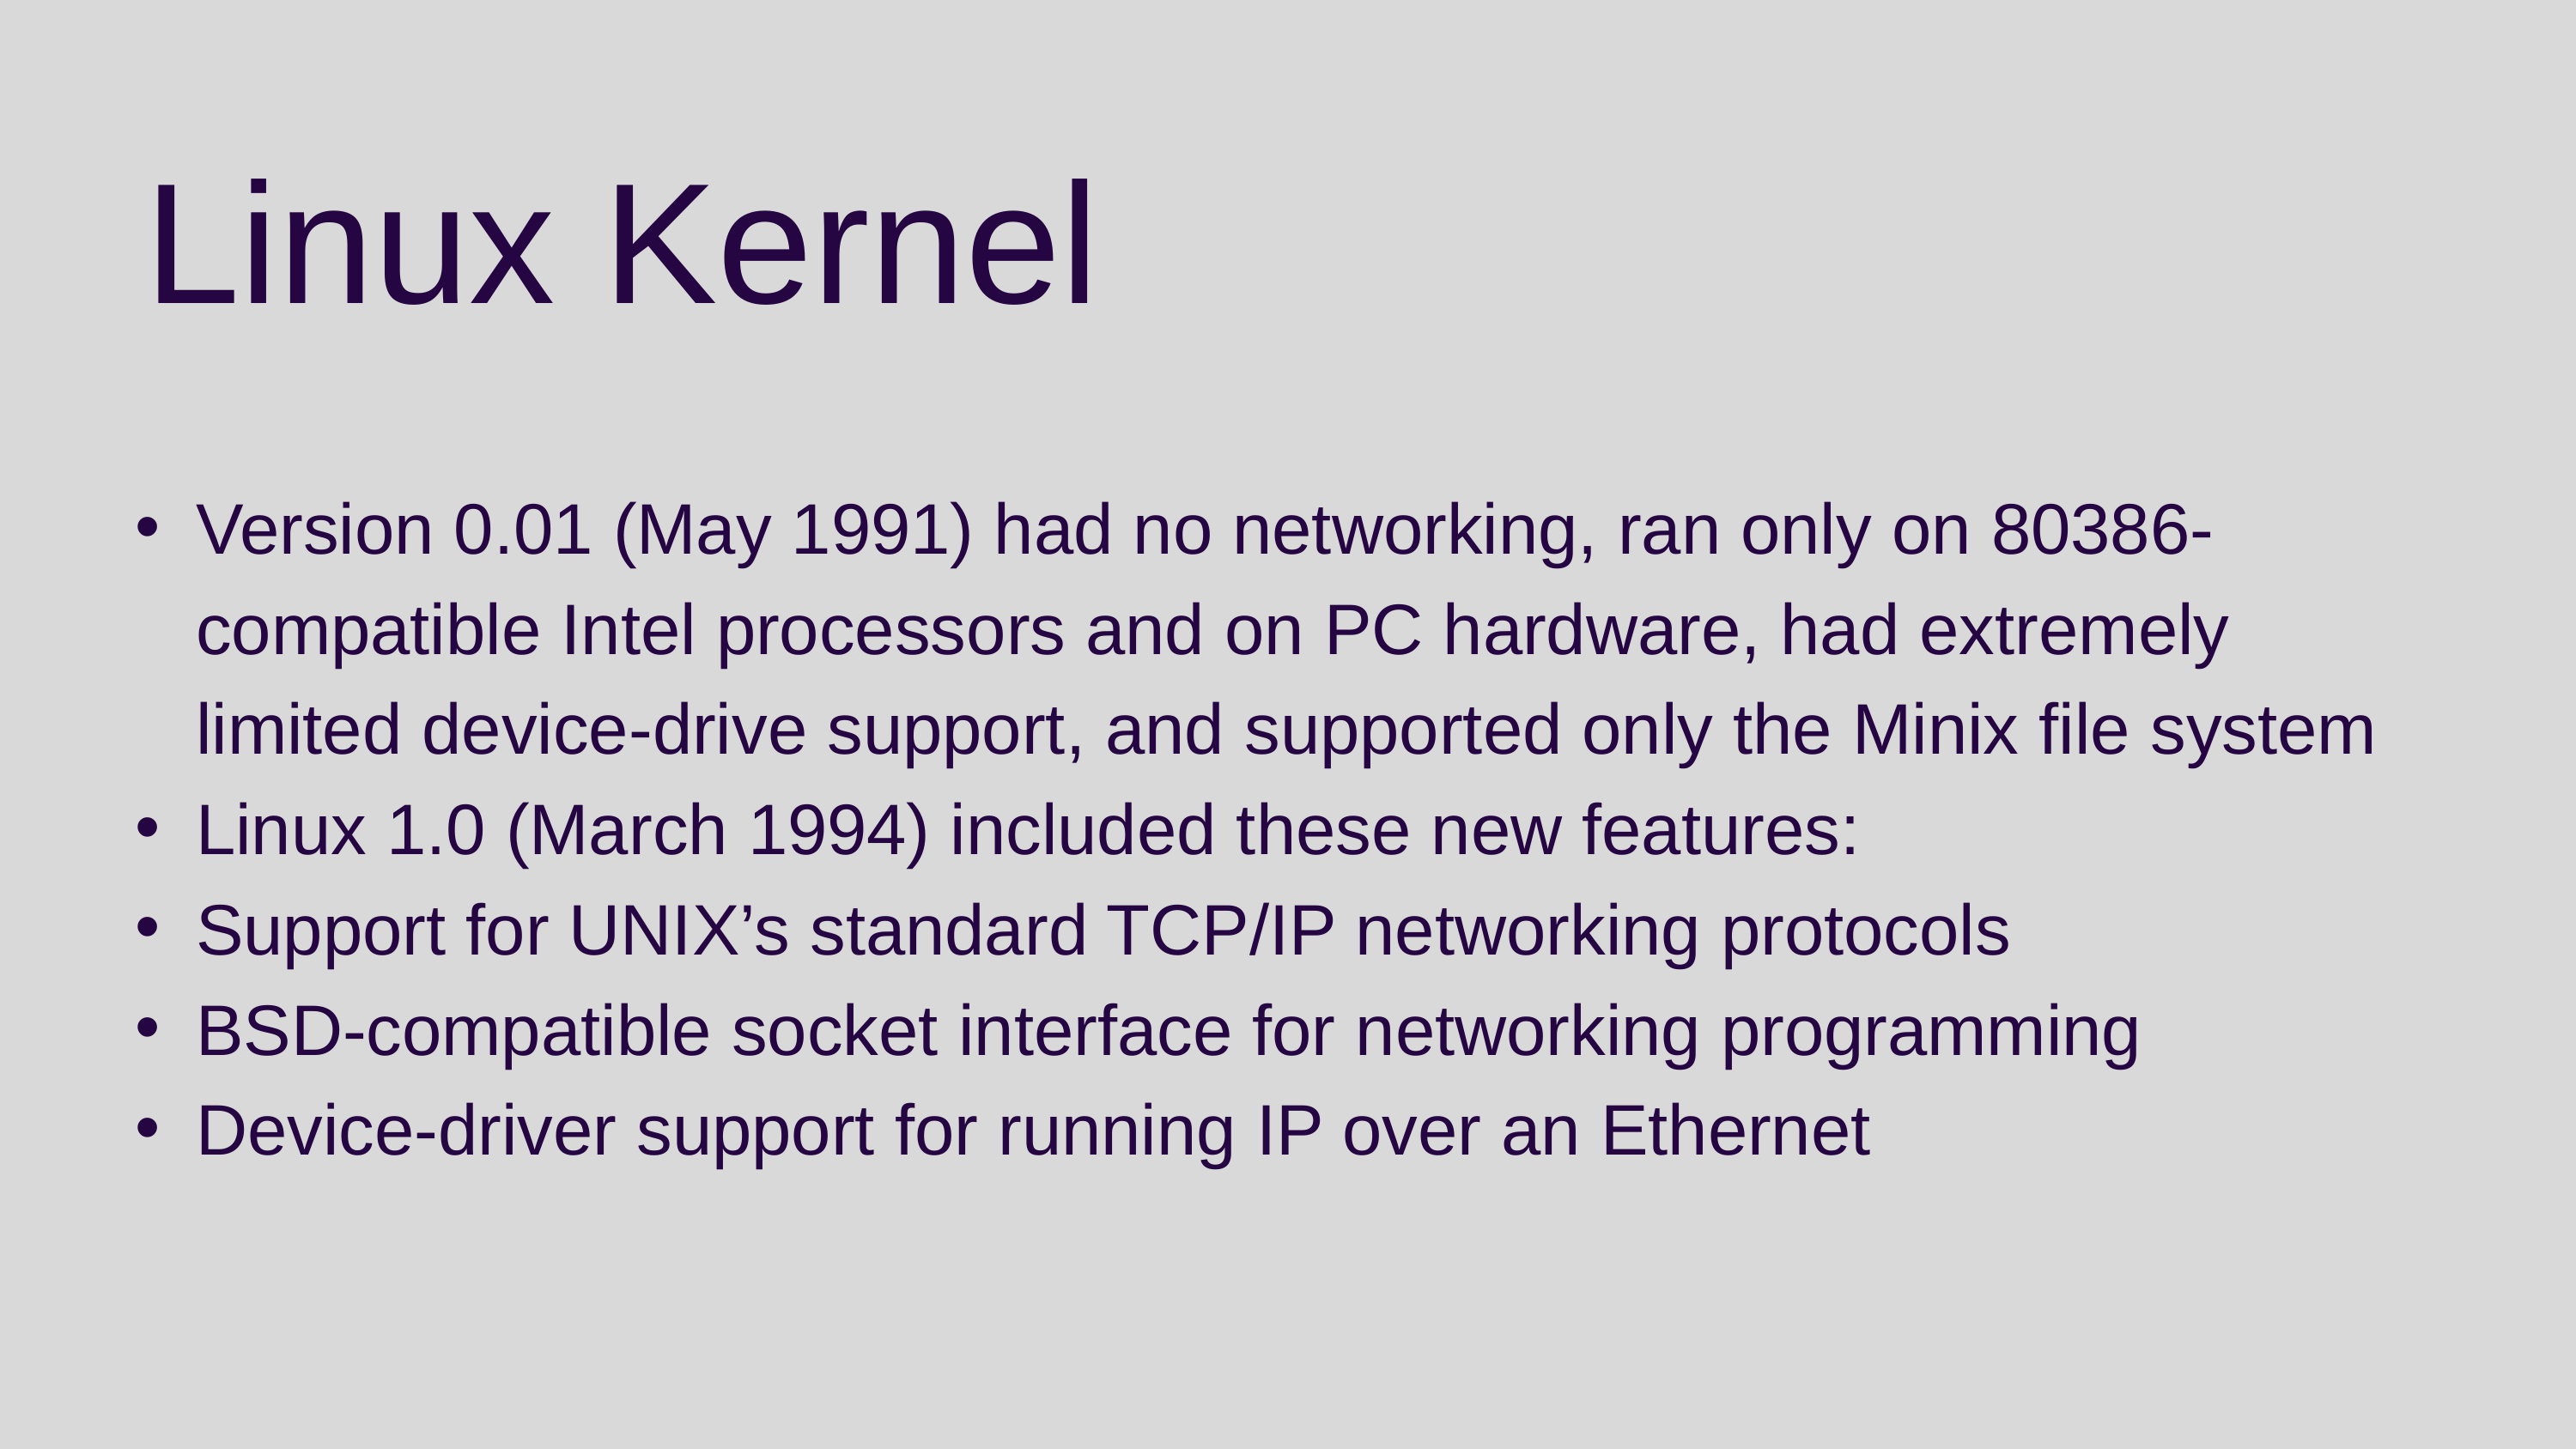

Linux Kernel
Version 0.01 (May 1991) had no networking, ran only on 80386-compatible Intel processors and on PC hardware, had extremely limited device-drive support, and supported only the Minix file system
Linux 1.0 (March 1994) included these new features:
Support for UNIX’s standard TCP/IP networking protocols
BSD-compatible socket interface for networking programming
Device-driver support for running IP over an Ethernet